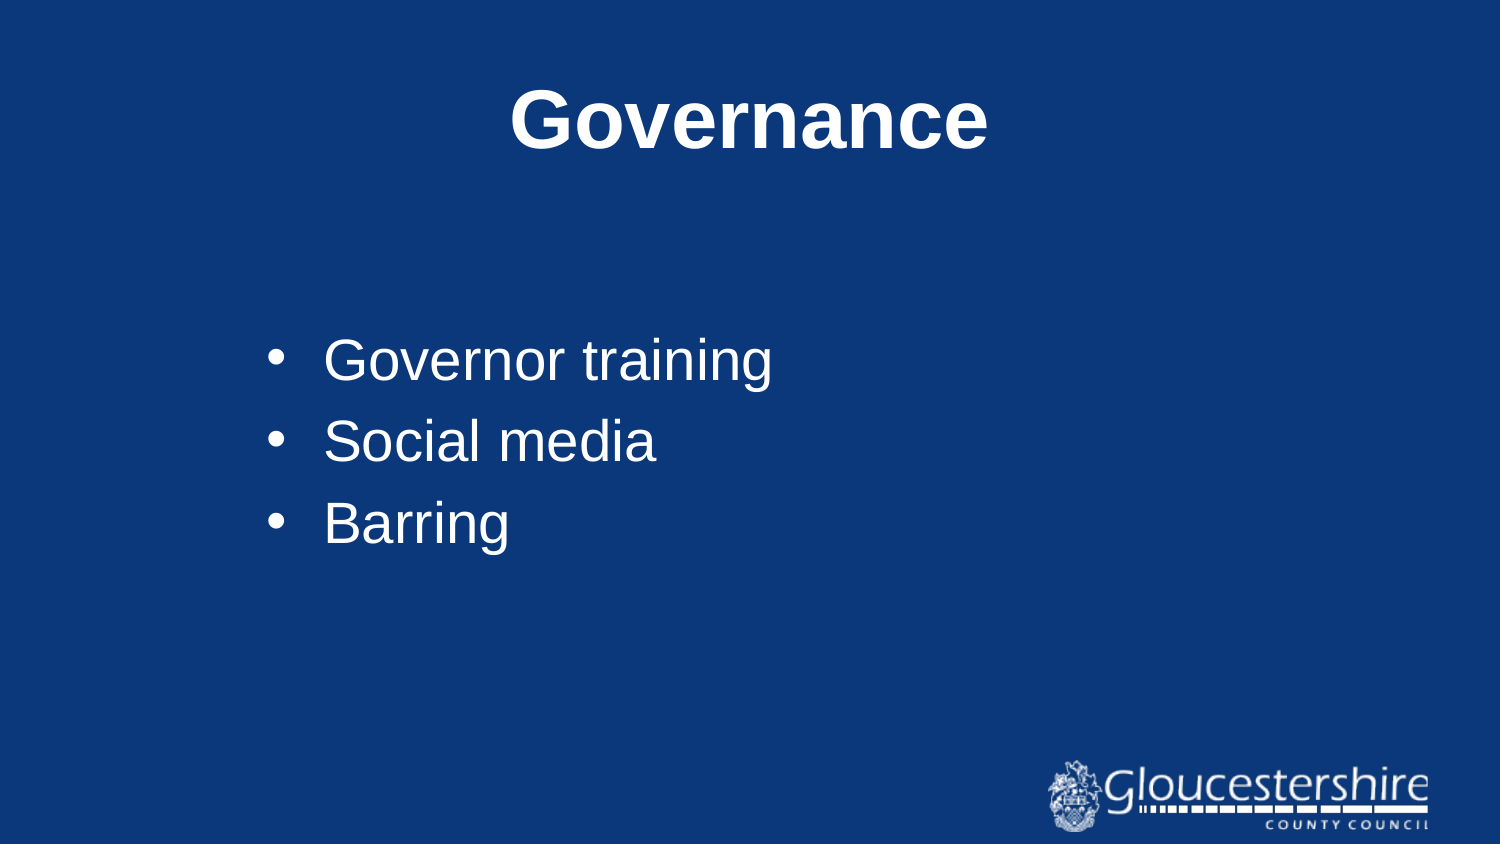

# Governance
Governor training
Social media
Barring